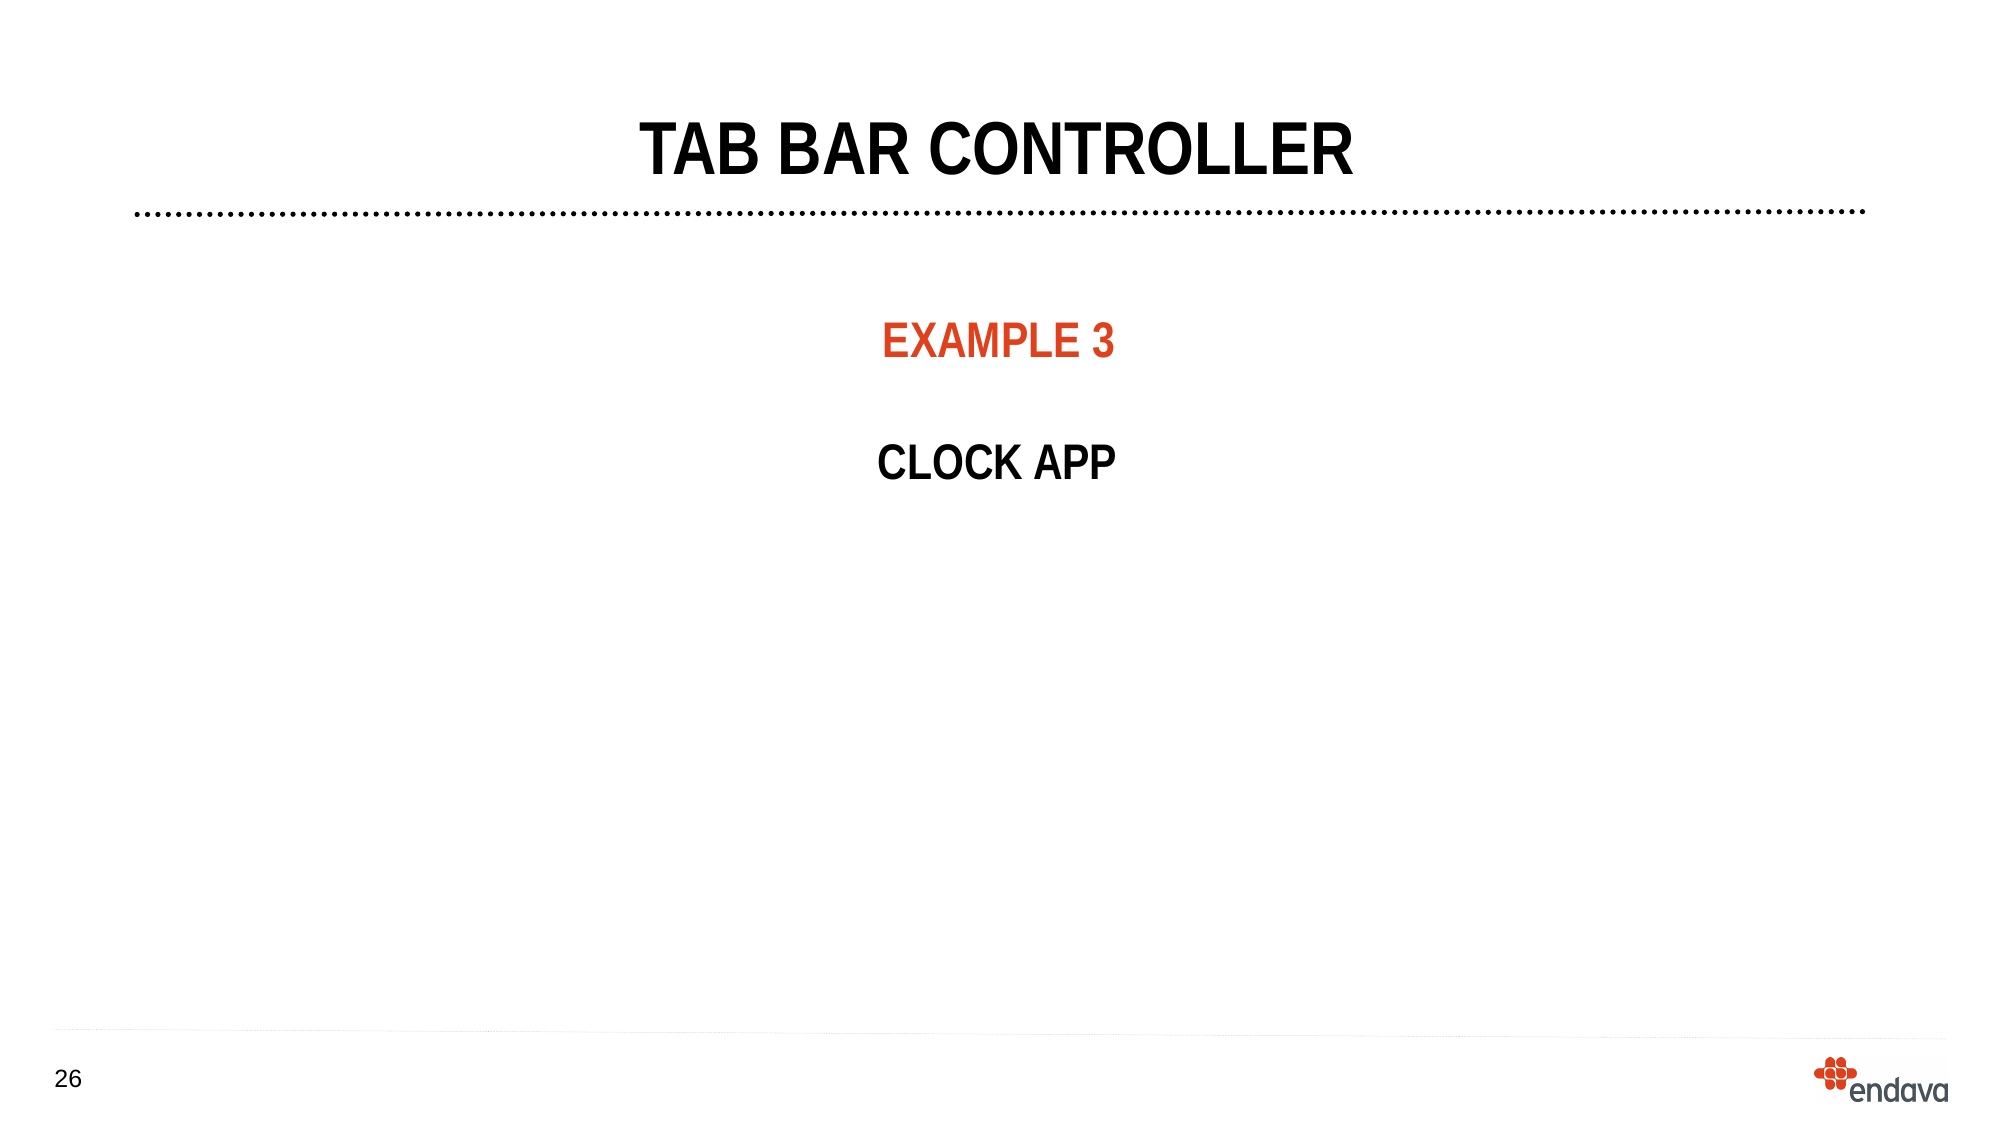

# TAB BAR CONTROLLER
EXAMPLE 3
CLOCK app